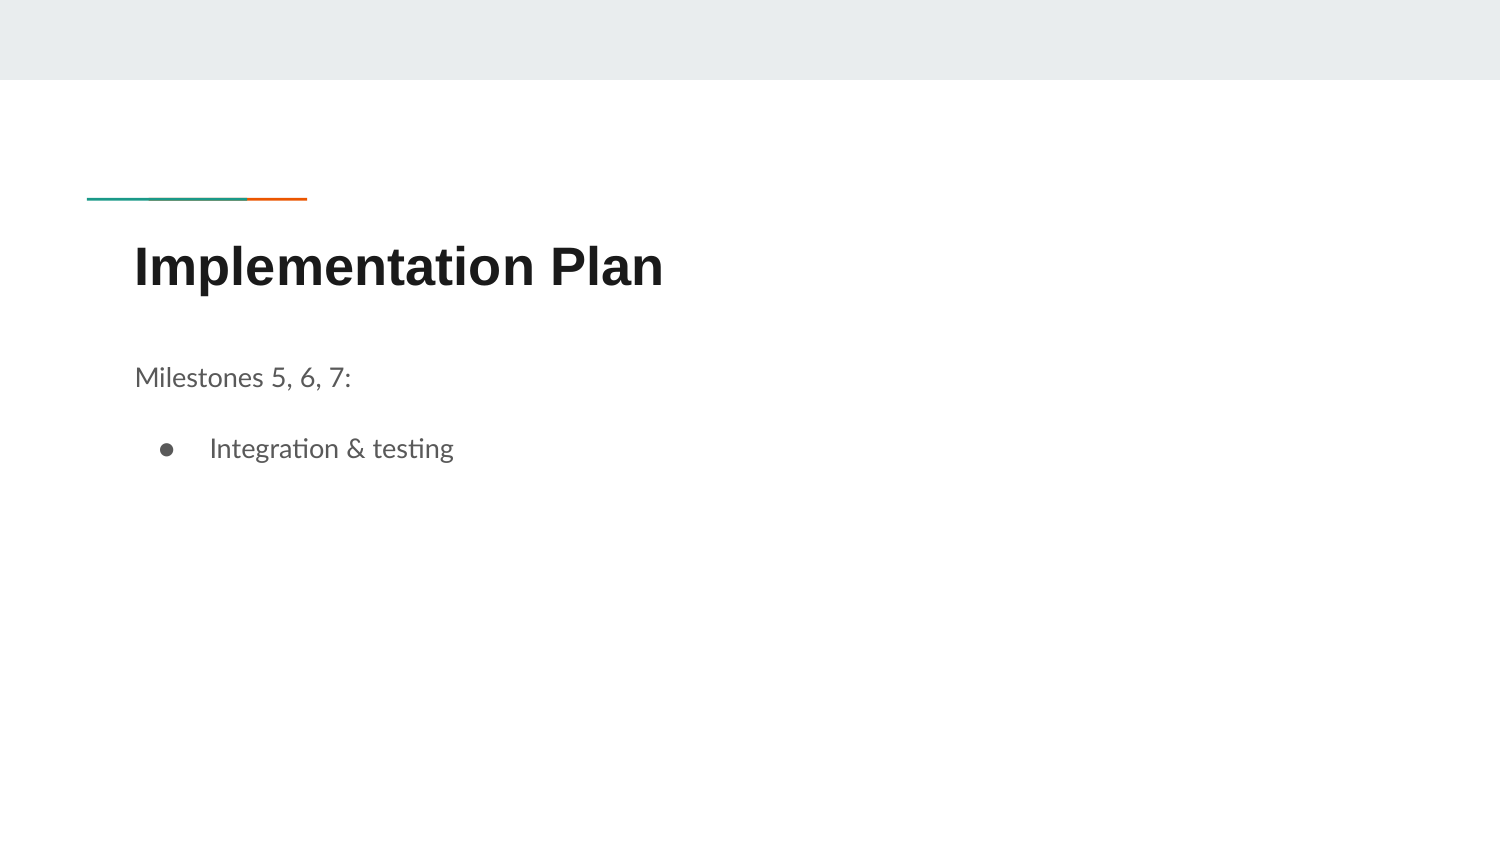

# Implementation Plan
Milestones 5, 6, 7:
Integration & testing